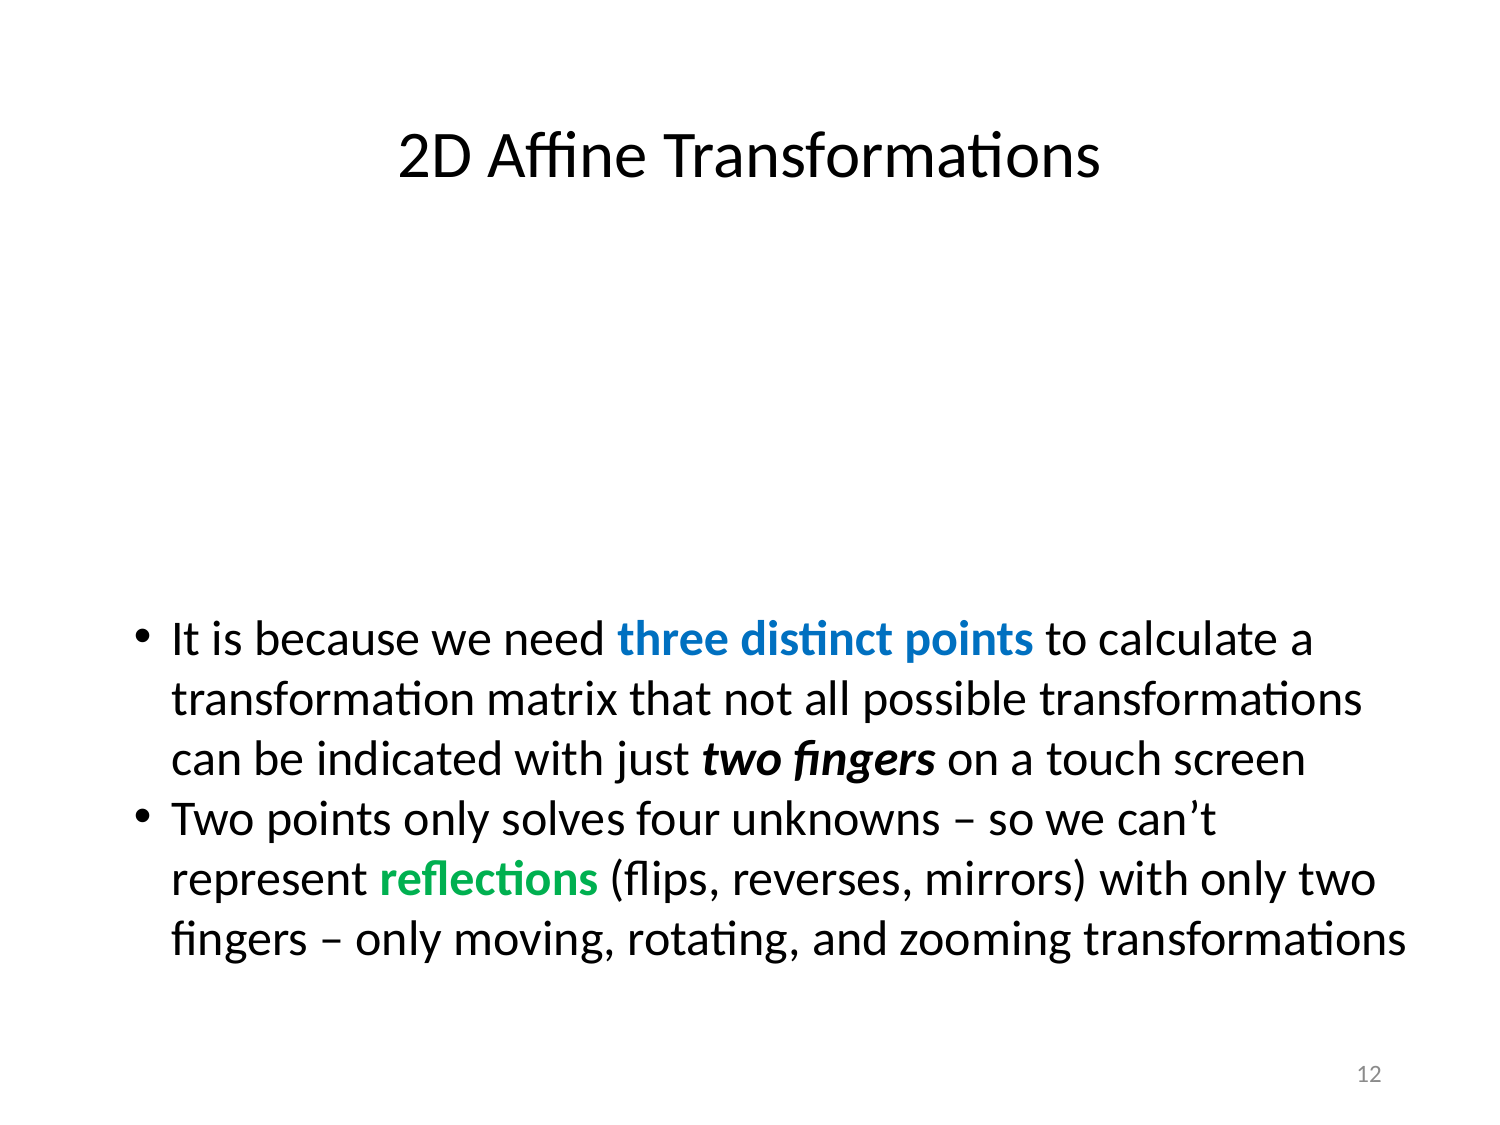

2D Affine Transformations

It is because we need three distinct points to calculate a transformation matrix that not all possible transformations can be indicated with just two fingers on a touch screen
Two points only solves four unknowns – so we can’t represent reflections (flips, reverses, mirrors) with only two fingers – only moving, rotating, and zooming transformations
12